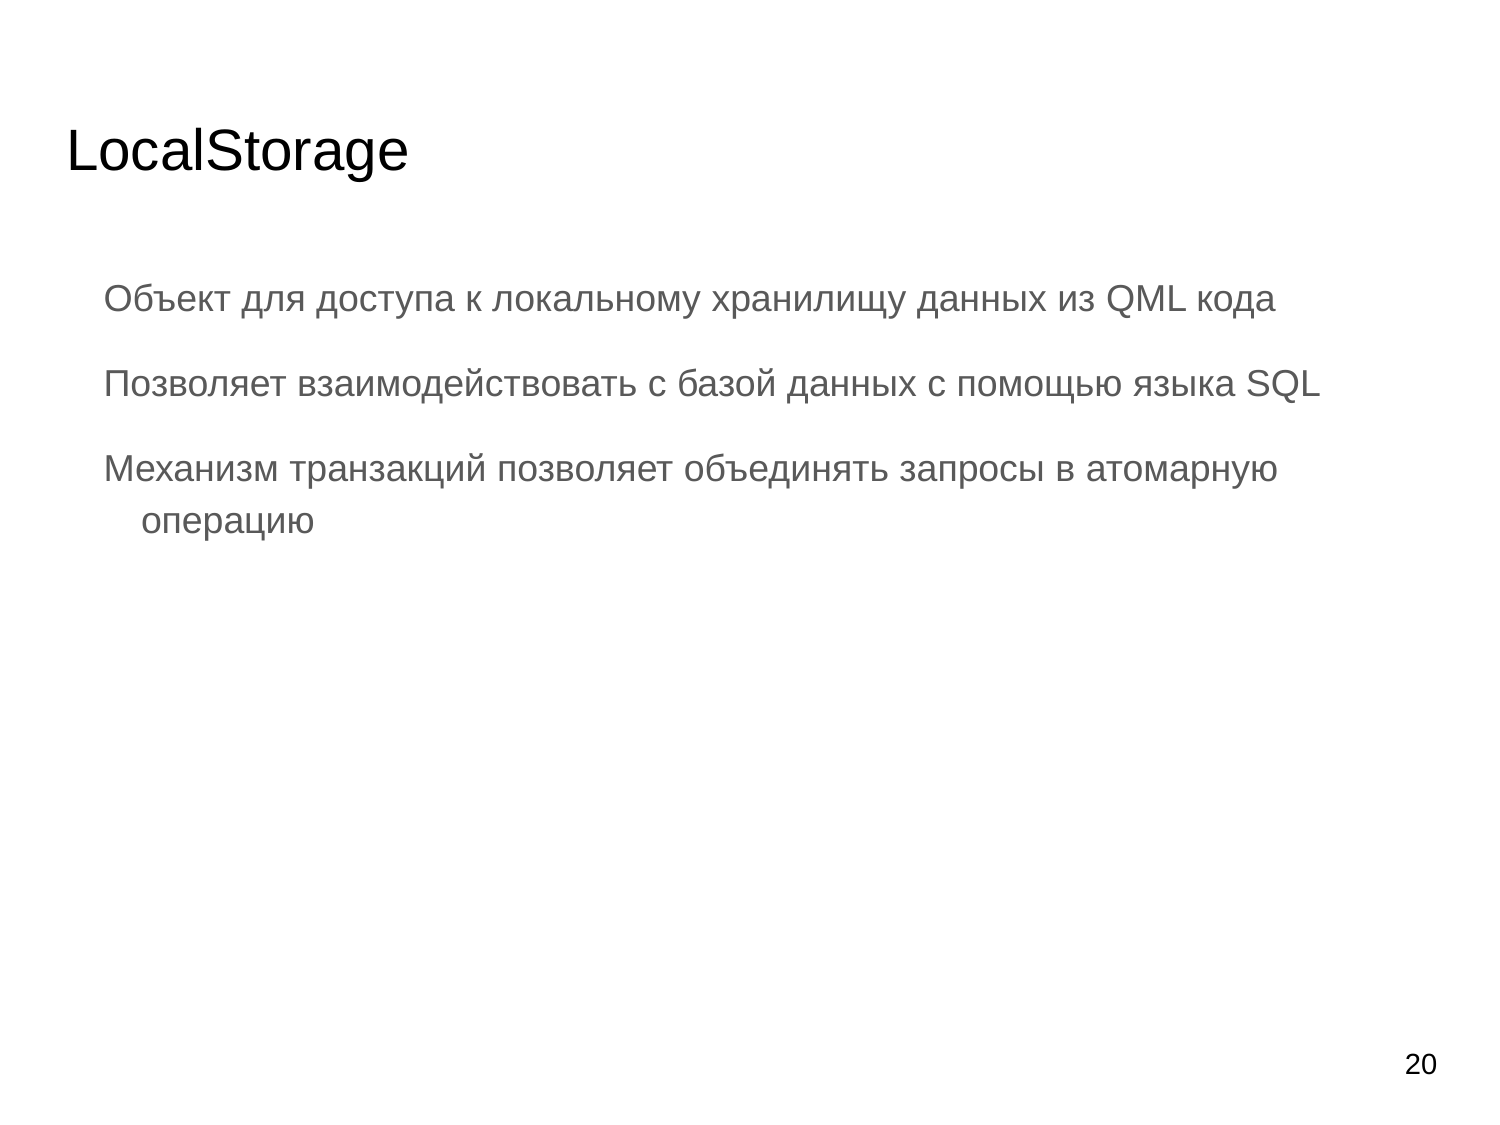

# LocalStorage
Объект для доступа к локальному хранилищу данных из QML кода
Позволяет взаимодействовать с базой данных с помощью языка SQL
Механизм транзакций позволяет объединять запросы в атомарную операцию
20